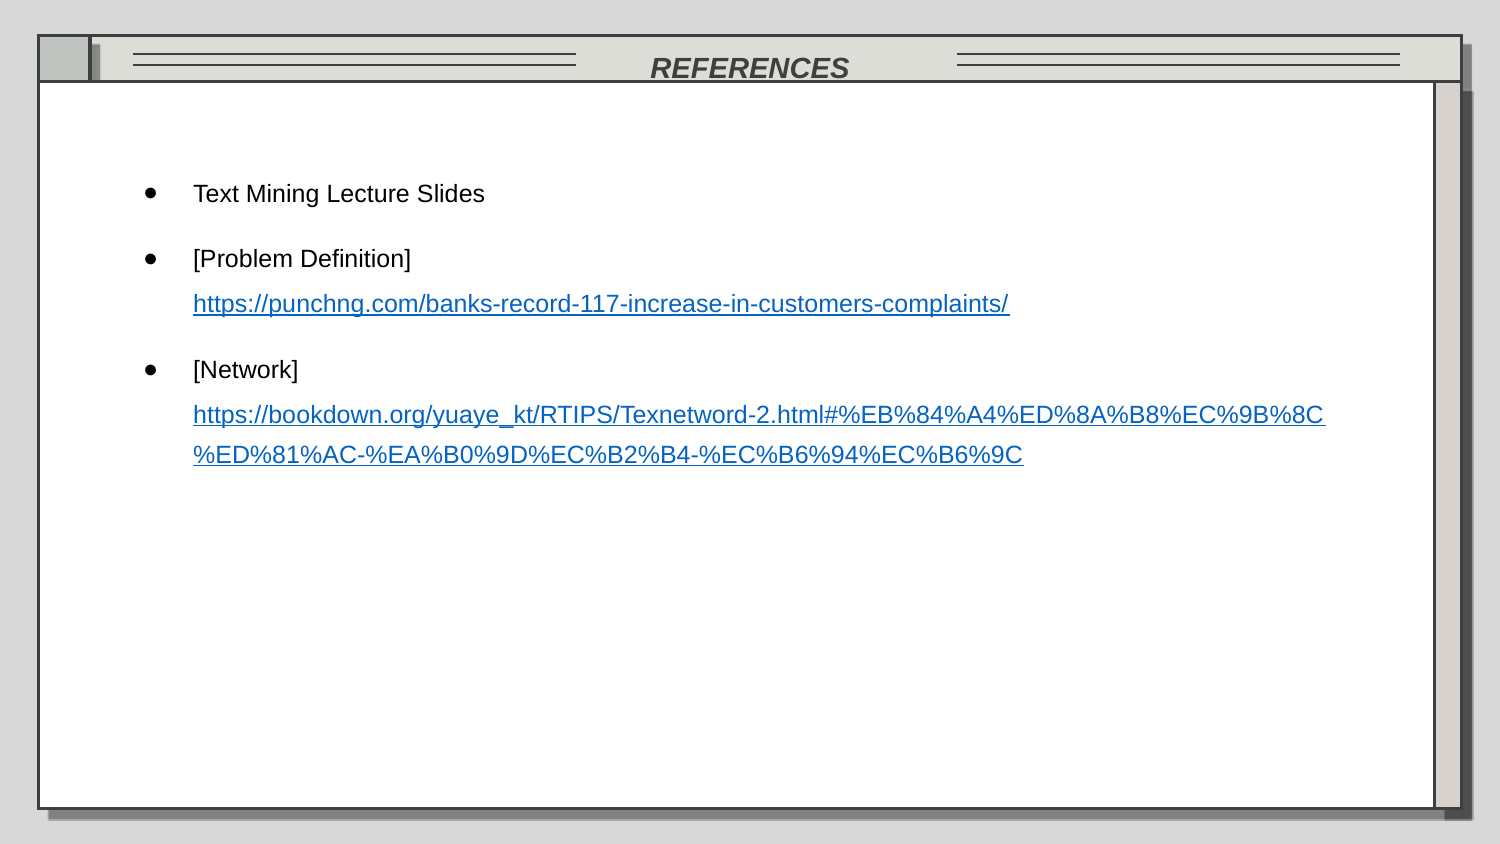

REFERENCES

Text Mining Lecture Slides
[Problem Definition]
https://punchng.com/banks-record-117-increase-in-customers-complaints/
[Network] https://bookdown.org/yuaye_kt/RTIPS/Texnetword-2.html#%EB%84%A4%ED%8A%B8%EC%9B%8C%ED%81%AC-%EA%B0%9D%EC%B2%B4-%EC%B6%94%EC%B6%9C